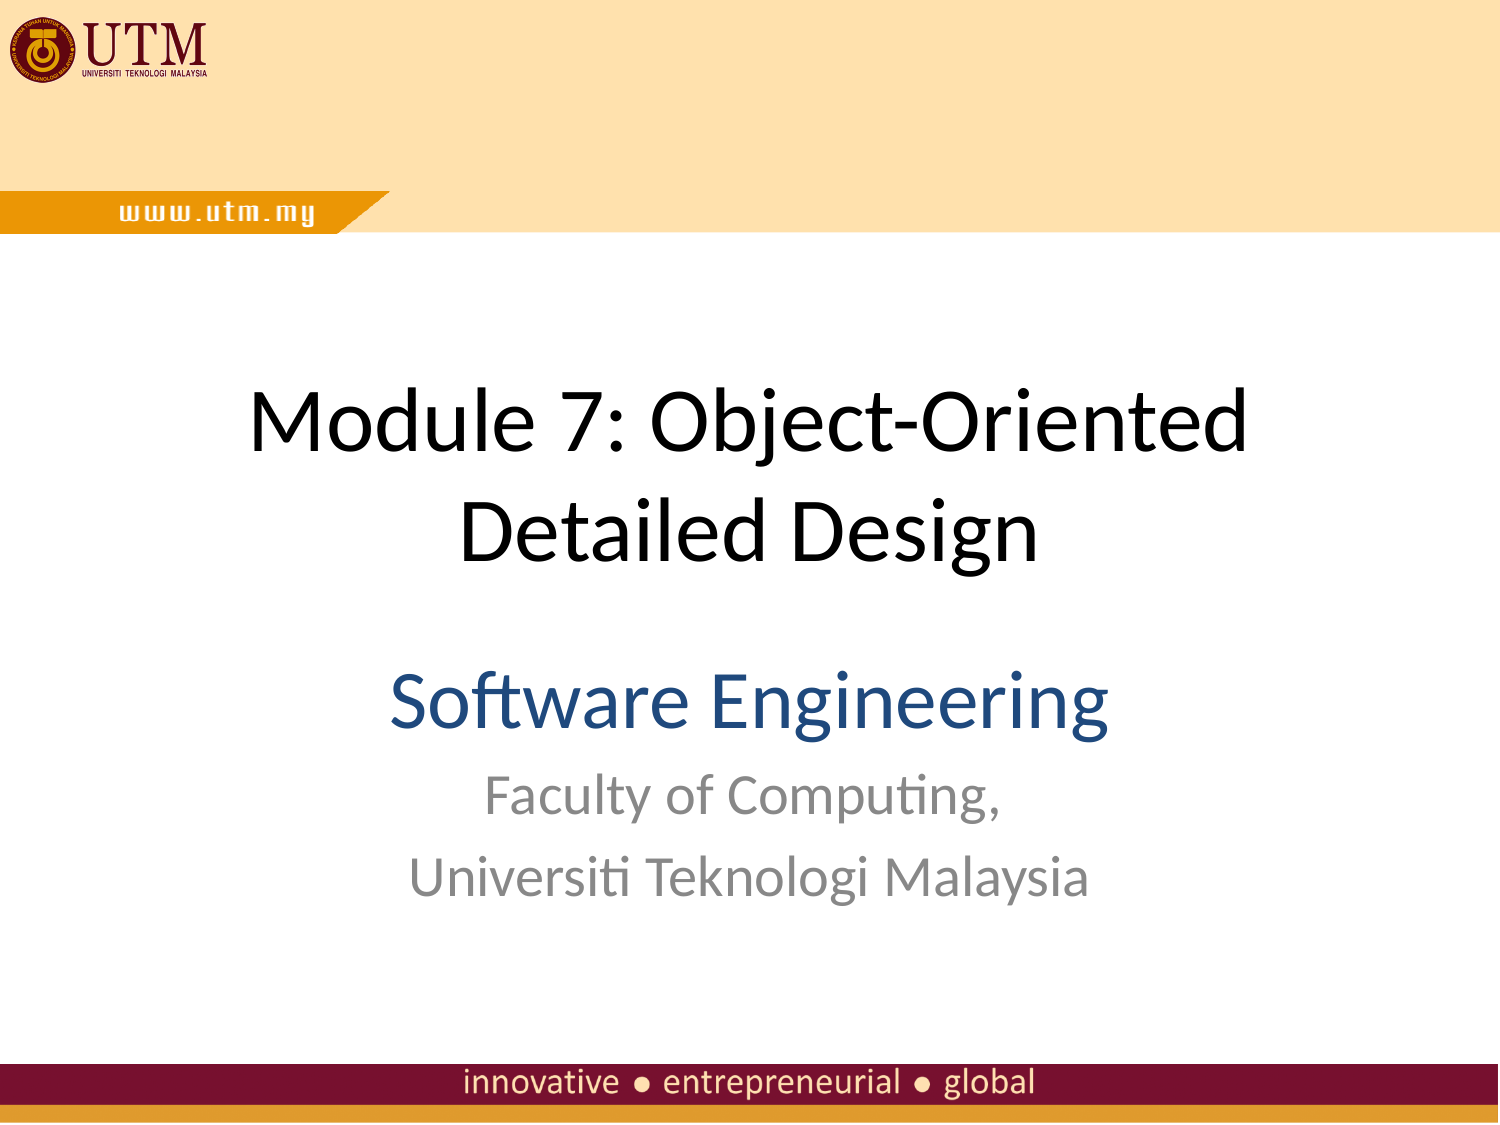

# Module 7: Object-Oriented Detailed Design
Software Engineering
Faculty of Computing,
Universiti Teknologi Malaysia